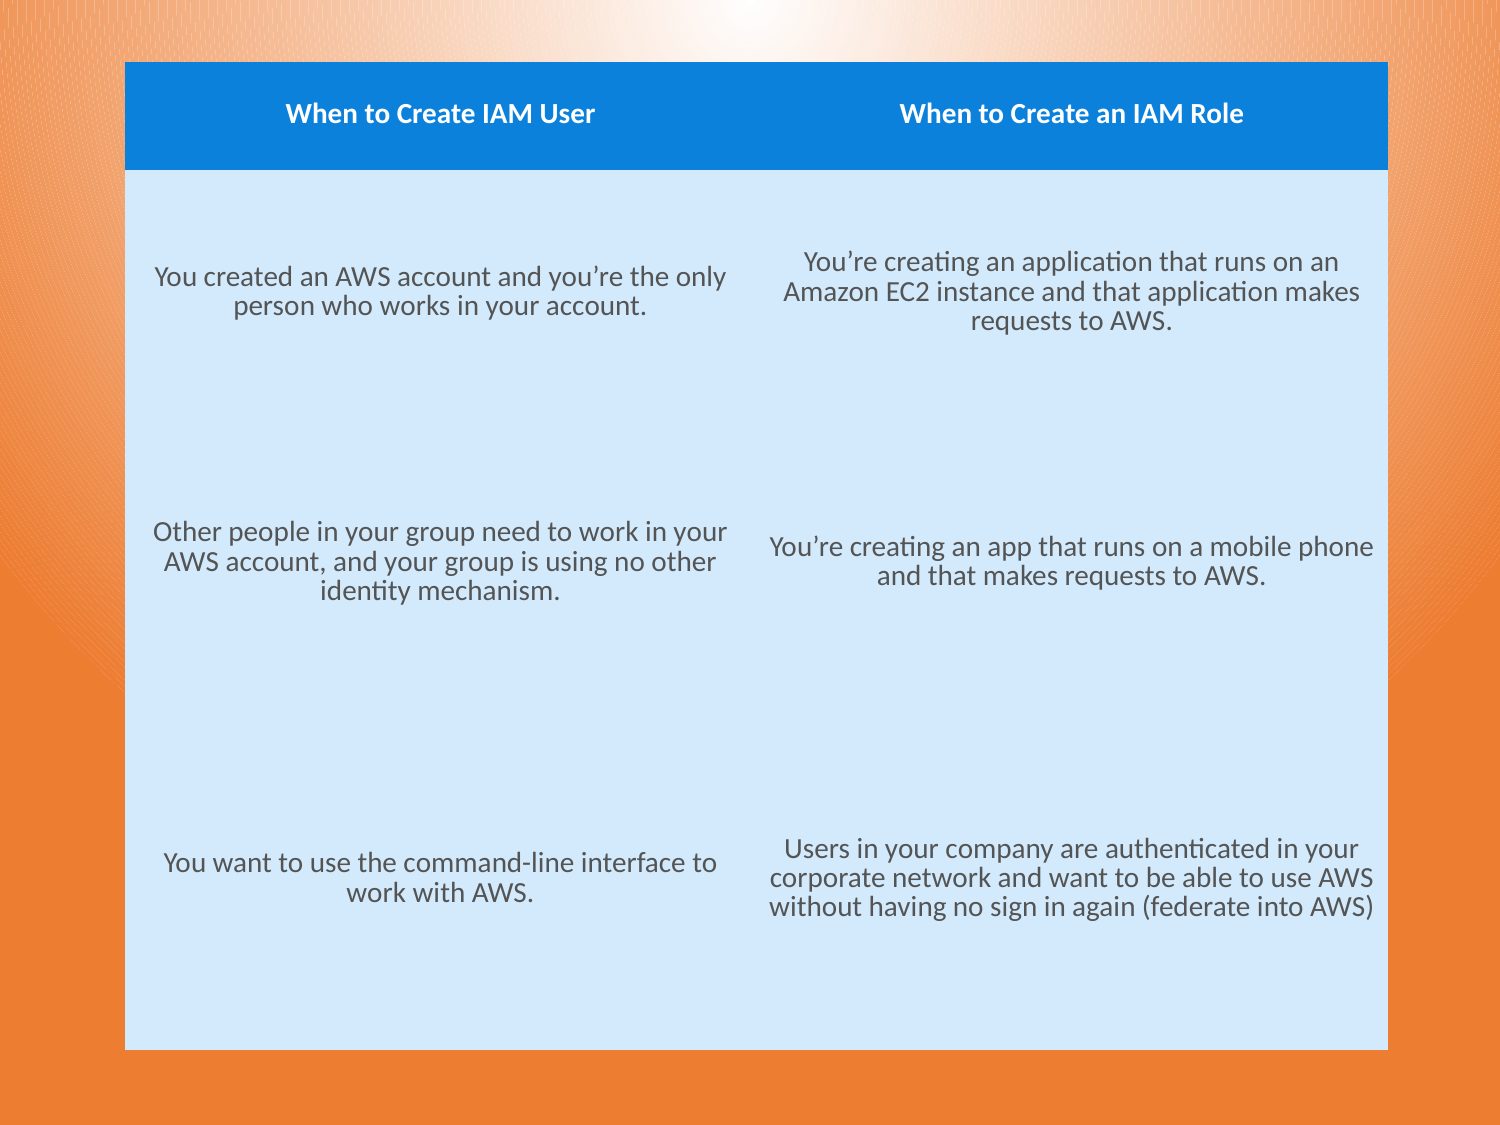

| When to Create IAM User | When to Create an IAM Role |
| --- | --- |
| You created an AWS account and you’re the only person who works in your account. | You’re creating an application that runs on an Amazon EC2 instance and that application makes requests to AWS. |
| Other people in your group need to work in your AWS account, and your group is using no other identity mechanism. | You’re creating an app that runs on a mobile phone and that makes requests to AWS. |
| You want to use the command-line interface to work with AWS. | Users in your company are authenticated in your corporate network and want to be able to use AWS without having no sign in again (federate into AWS) |